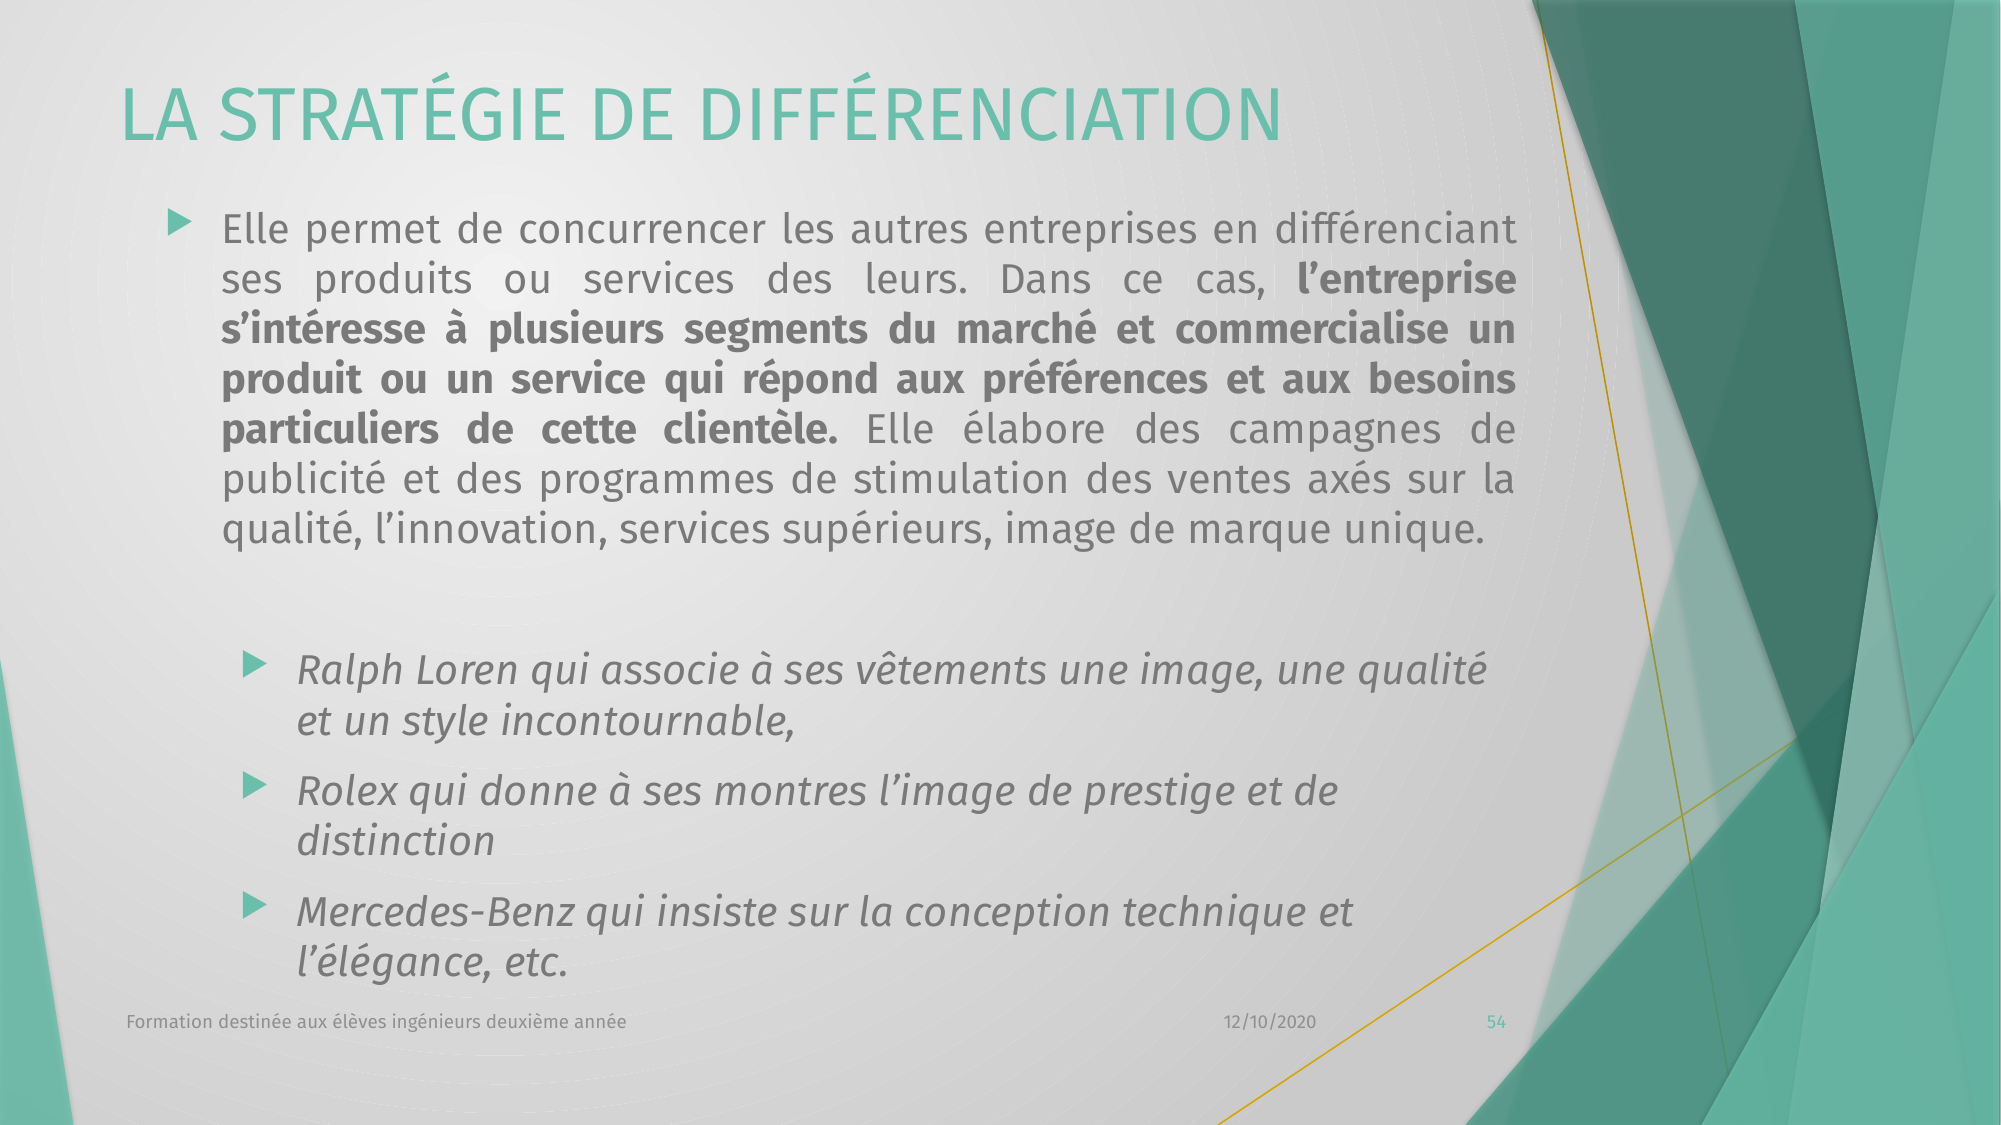

# La Stratégie de différenciation
Elle permet de concurrencer les autres entreprises en différenciant ses produits ou services des leurs. Dans ce cas, l’entreprise s’intéresse à plusieurs segments du marché et commercialise un produit ou un service qui répond aux préférences et aux besoins particuliers de cette clientèle. Elle élabore des campagnes de publicité et des programmes de stimulation des ventes axés sur la qualité, l’innovation, services supérieurs, image de marque unique.

Ralph Loren qui associe à ses vêtements une image, une qualité et un style incontournable,
Rolex qui donne à ses montres l’image de prestige et de distinction
Mercedes-Benz qui insiste sur la conception technique et l’élégance, etc.

Formation destinée aux élèves ingénieurs deuxième année
12/10/2020
54